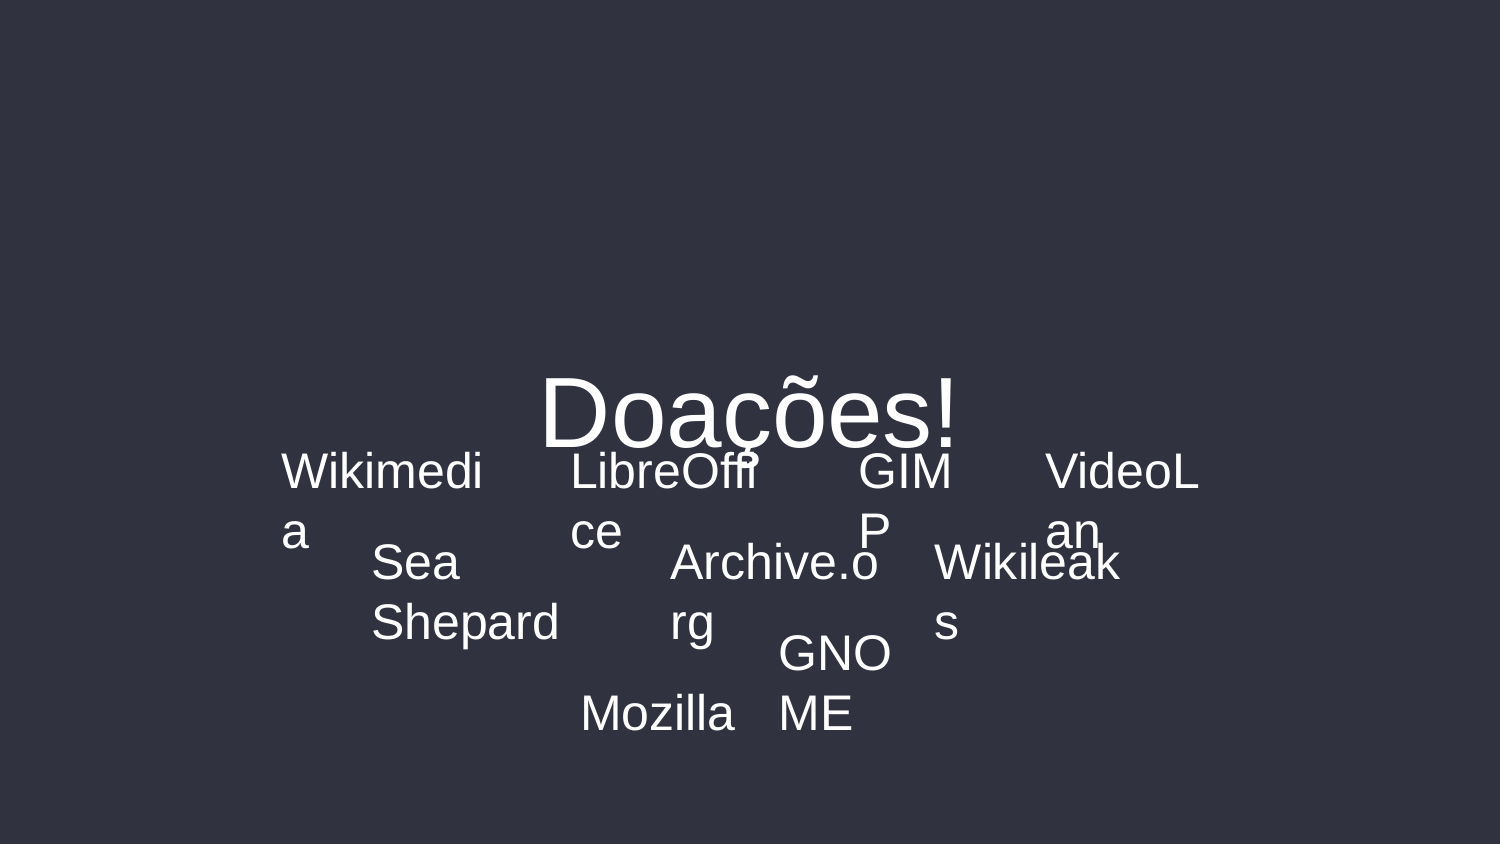

# Doações!
Wikimedia
LibreOffice
GIMP
VideoLan
Sea Shepard
Archive.org
Wikileaks
Mozilla
GNOME